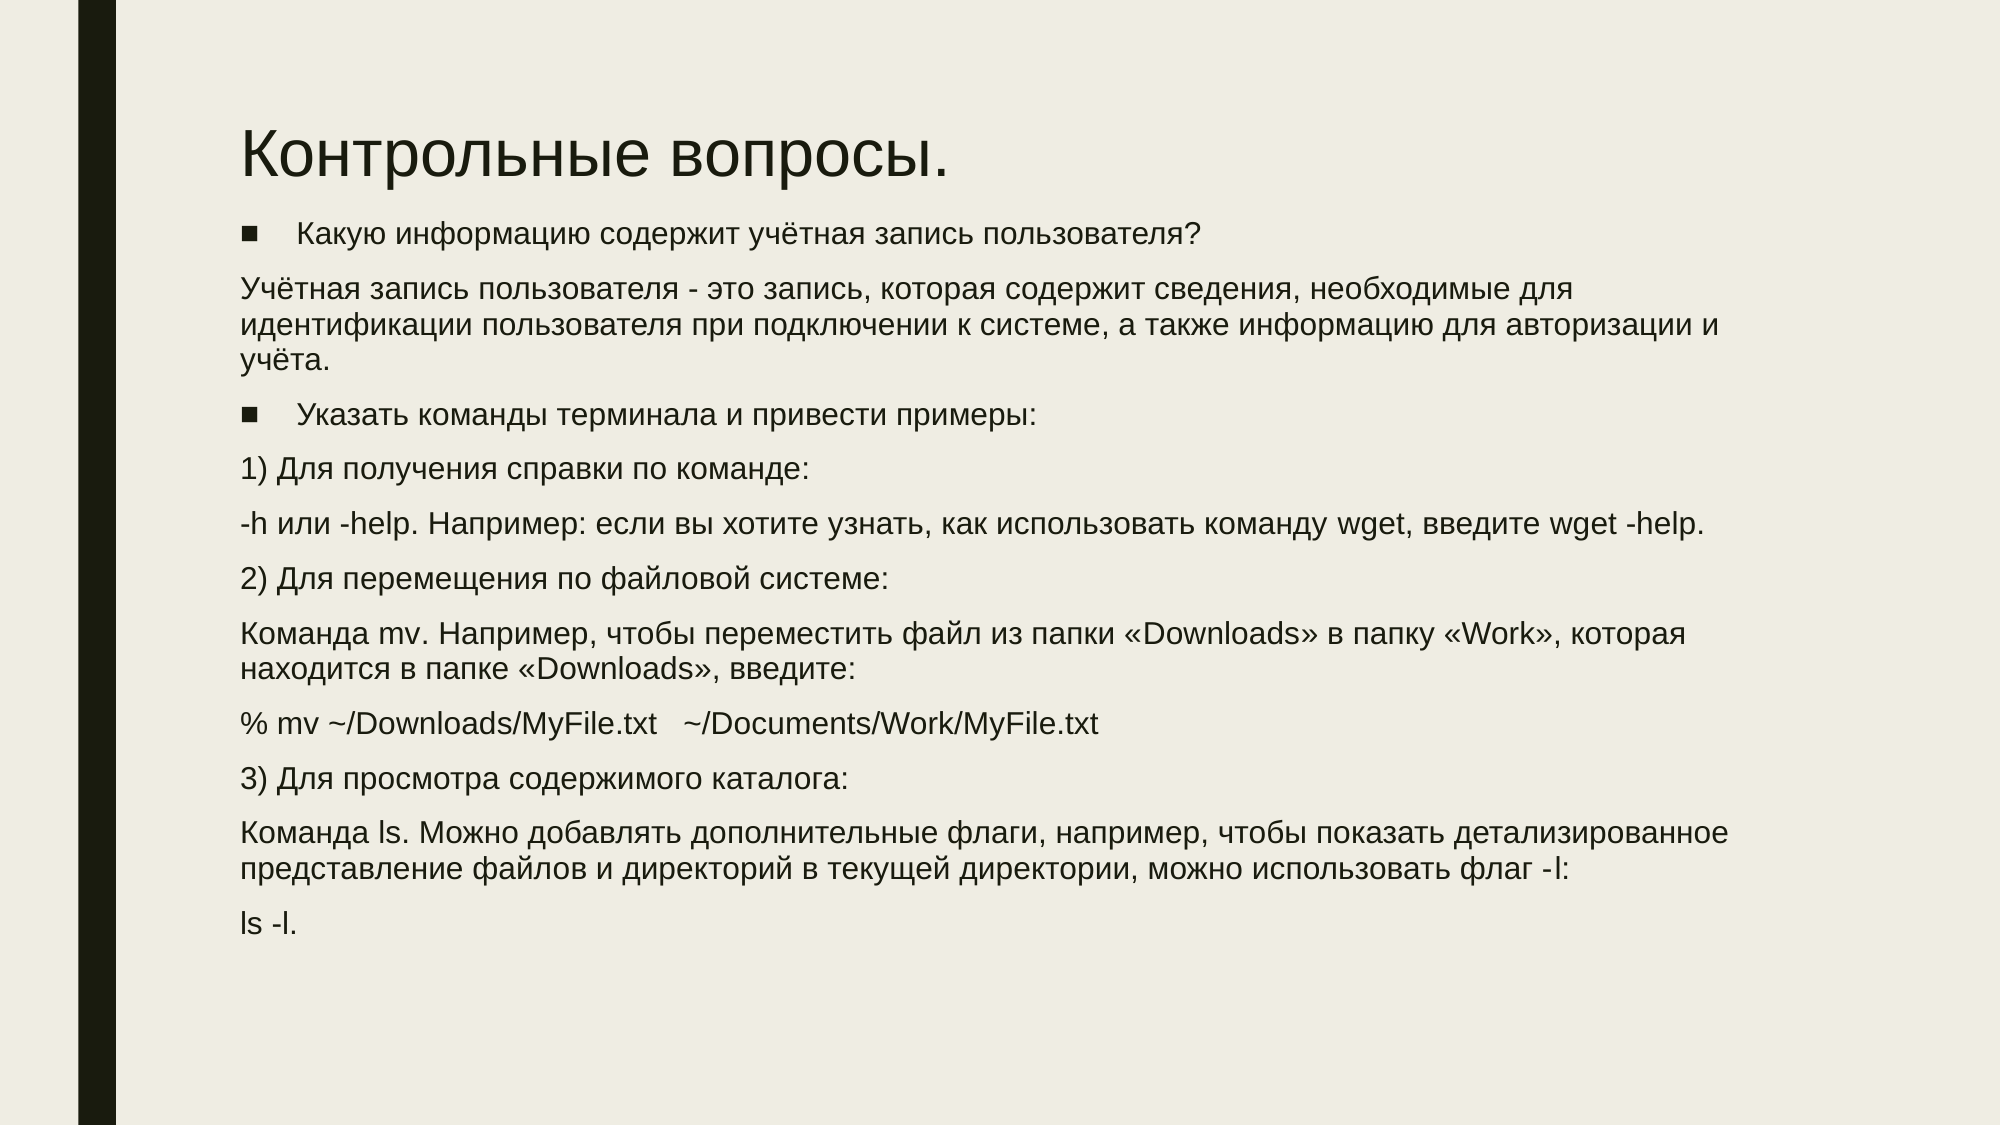

# Контрольные вопросы.
Какую информацию содержит учётная запись пользователя?
Учётная запись пользователя - это запись, которая содержит сведения, необходимые для идентификации пользователя при подключении к системе, а также информацию для авторизации и учёта.
Указать команды терминала и привести примеры:
1) Для получения справки по команде:
-h или -help. Например: если вы хотите узнать, как использовать команду wget, введите wget -help.
2) Для перемещения по файловой системе:
Команда mv. Например, чтобы переместить файл из папки «Downloads» в папку «Work», которая находится в папке «Downloads», введите:
% mv ~/Downloads/MyFile.txt   ~/Documents/Work/MyFile.txt
3) Для просмотра содержимого каталога:
Команда ls. Можно добавлять дополнительные флаги, например, чтобы показать детализированное представление файлов и директорий в текущей директории, можно использовать флаг -l:
ls -l.